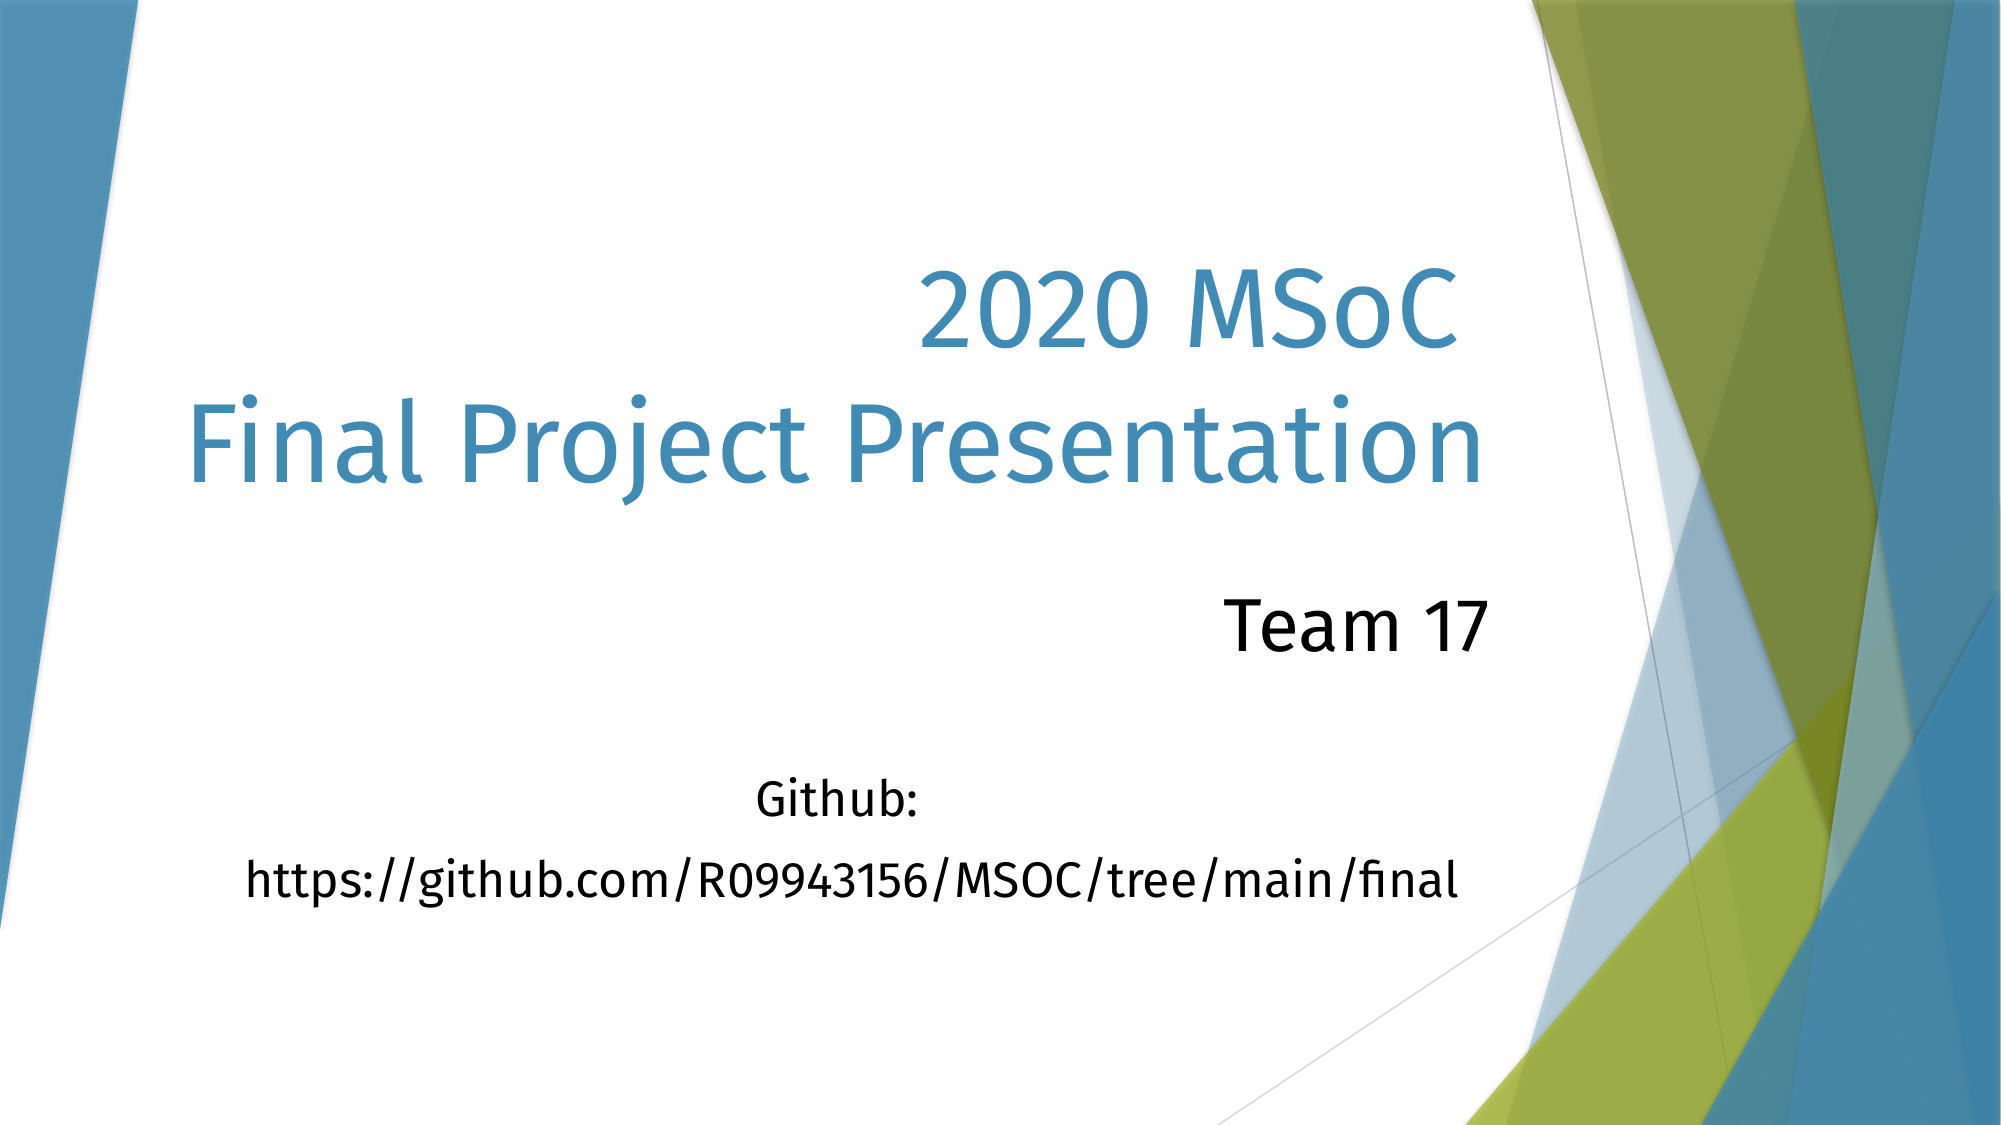

# 2020 MSoC Final Project Presentation
Team 17
Github:
https://github.com/R09943156/MSOC/tree/main/final